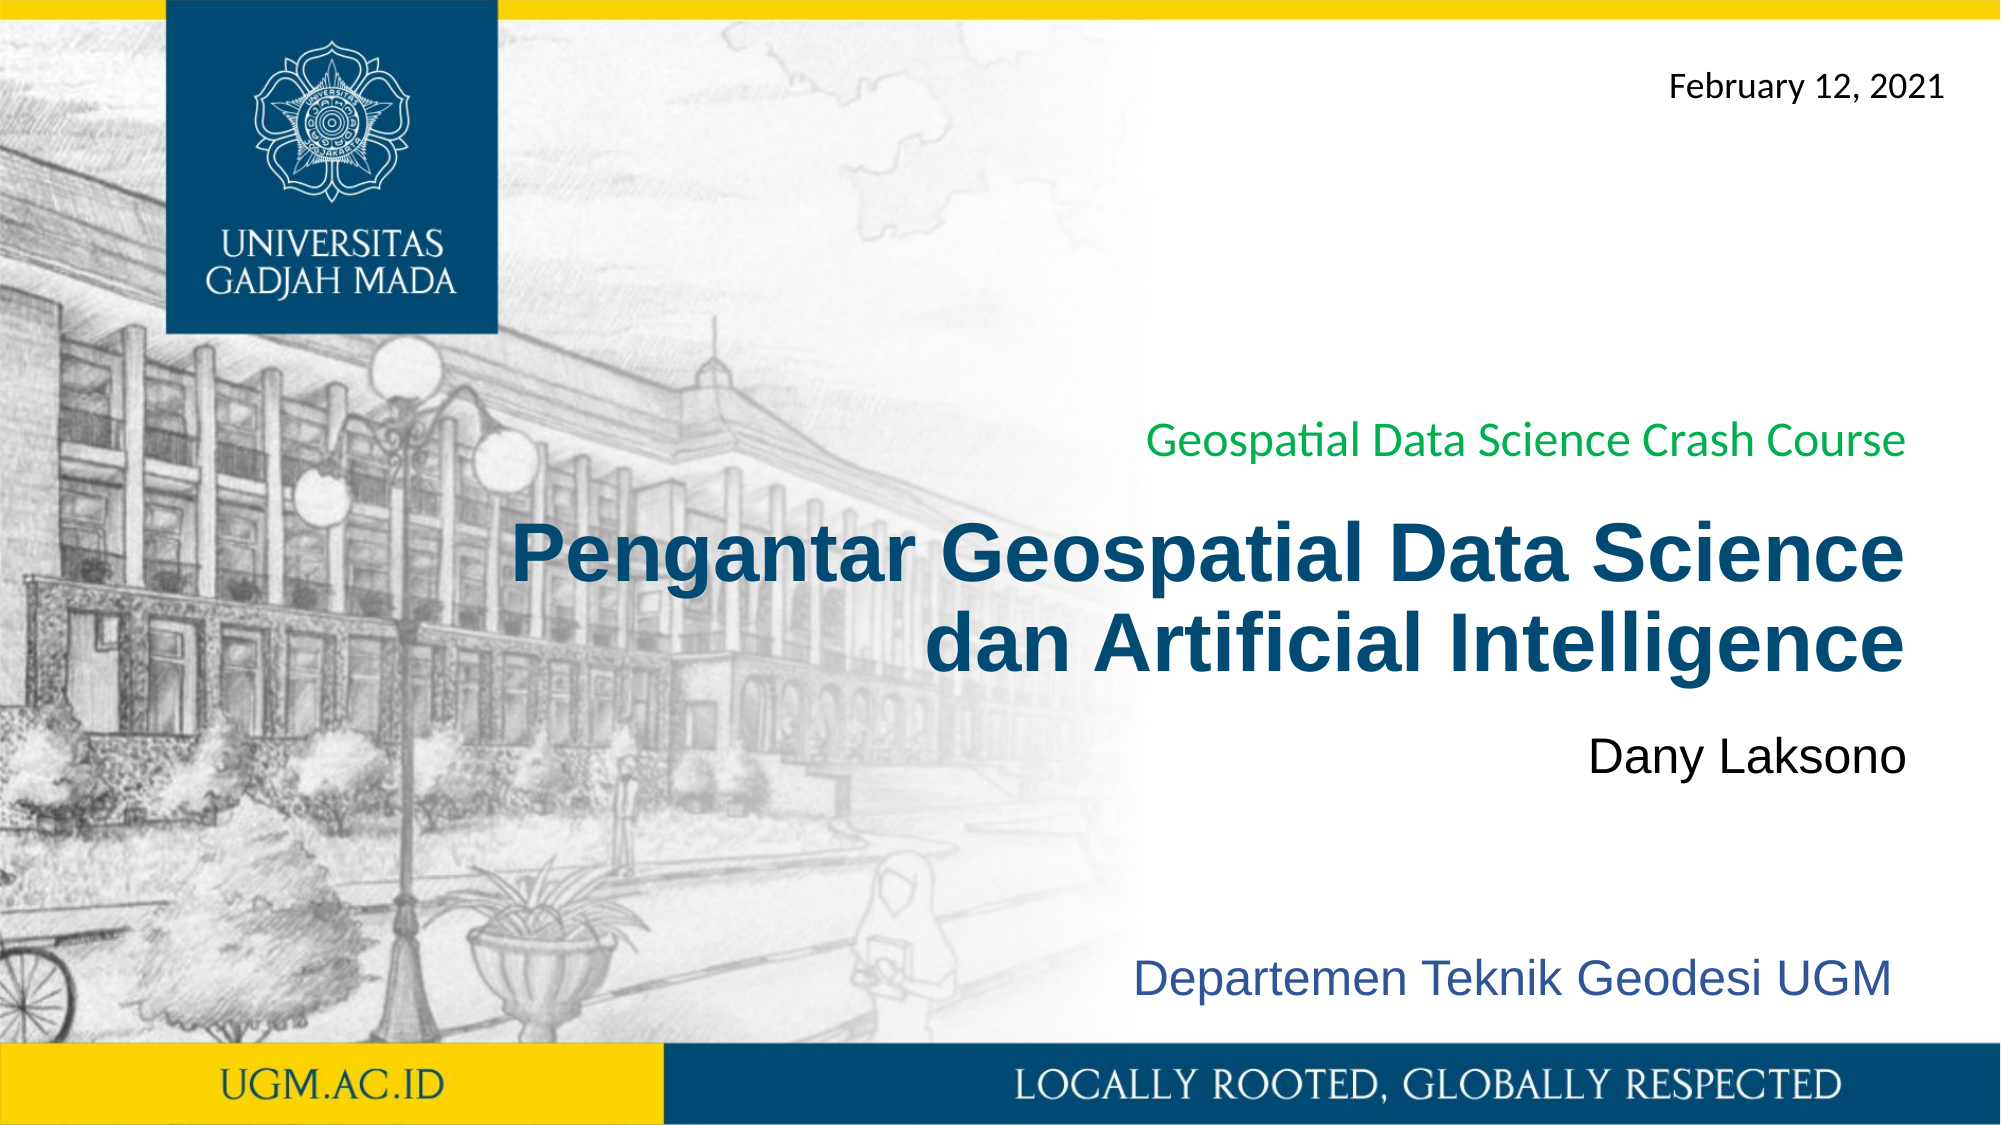

February 12, 2021
Geospatial Data Science Crash Course
# Pengantar Geospatial Data Science dan Artificial Intelligence
Dany Laksono
Departemen Teknik Geodesi UGM